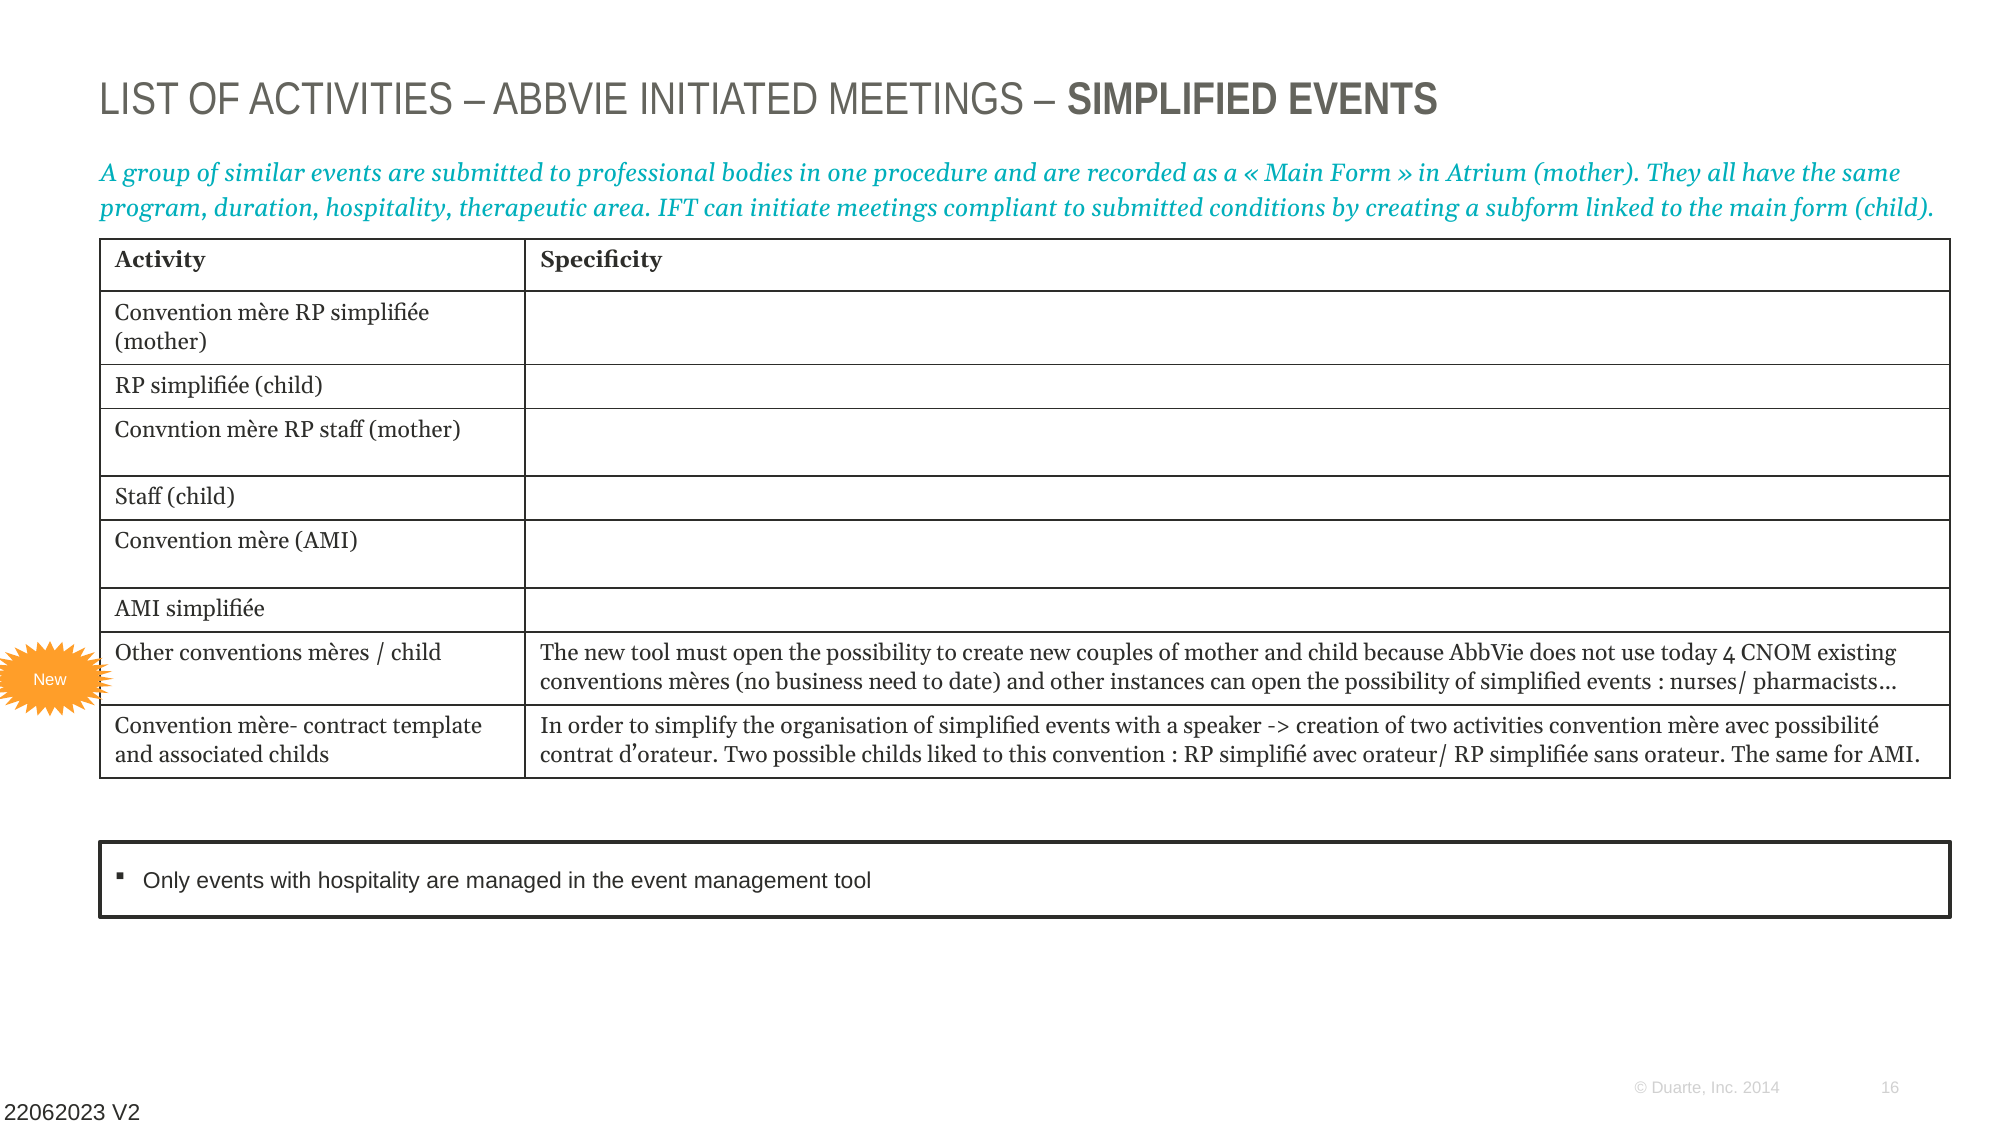

# List of activities – Abbvie initiated meetings – Simplified events
A group of similar events are submitted to professional bodies in one procedure and are recorded as a « Main Form » in Atrium (mother). They all have the same program, duration, hospitality, therapeutic area. IFT can initiate meetings compliant to submitted conditions by creating a subform linked to the main form (child).

| Activity | Specificity |
| --- | --- |
| Convention mère RP simplifiée (mother) |  |
| RP simplifiée (child) |  |
| Convntion mère RP staff (mother) |  |
| Staff (child) |  |
| Convention mère (AMI) |  |
| AMI simplifiée |  |
| Other conventions mères / child | The new tool must open the possibility to create new couples of mother and child because AbbVie does not use today 4 CNOM existing conventions mères (no business need to date) and other instances can open the possibility of simplified events : nurses/ pharmacists… |
| Convention mère- contract template and associated childs | In order to simplify the organisation of simplified events with a speaker -> creation of two activities convention mère avec possibilité contrat d’orateur. Two possible childs liked to this convention : RP simplifié avec orateur/ RP simplifiée sans orateur. The same for AMI. |
New
Only events with hospitality are managed in the event management tool